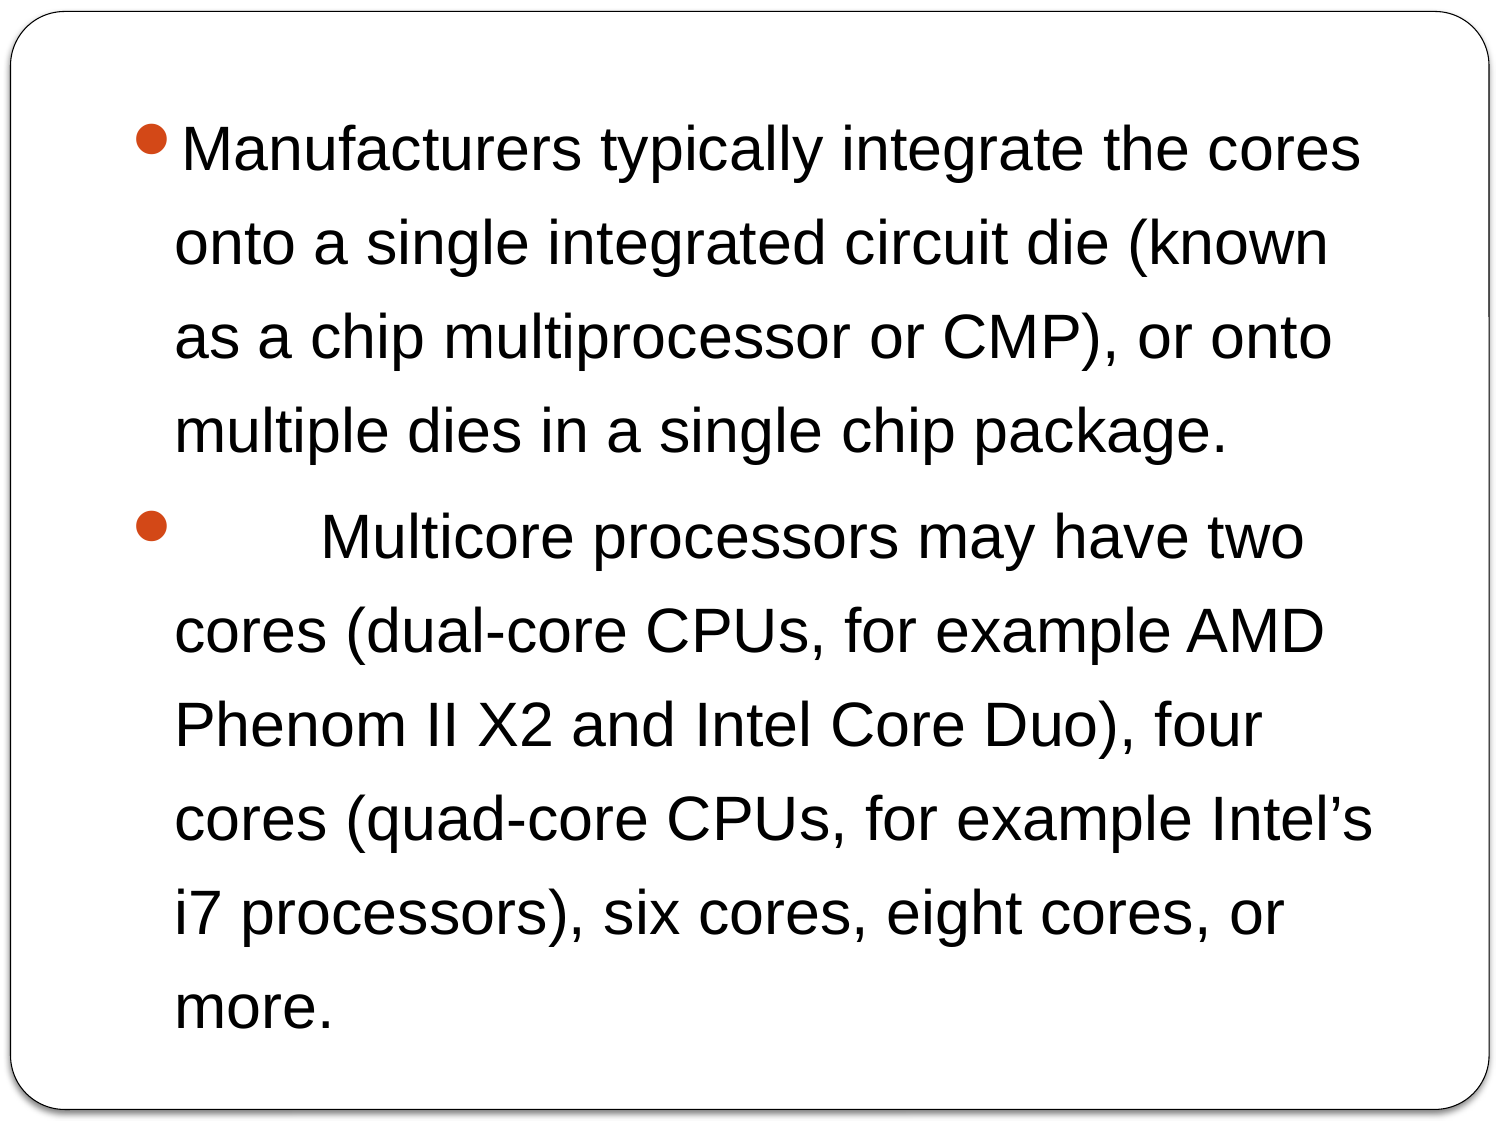

Manufacturers typically integrate the cores onto a single integrated circuit die (known as a chip multiprocessor or CMP), or onto multiple dies in a single chip package.
　　Multicore processors may have two cores (dual-core CPUs, for example AMD Phenom II X2 and Intel Core Duo), four cores (quad-core CPUs, for example Intel’s i7 processors), six cores, eight cores, or more.